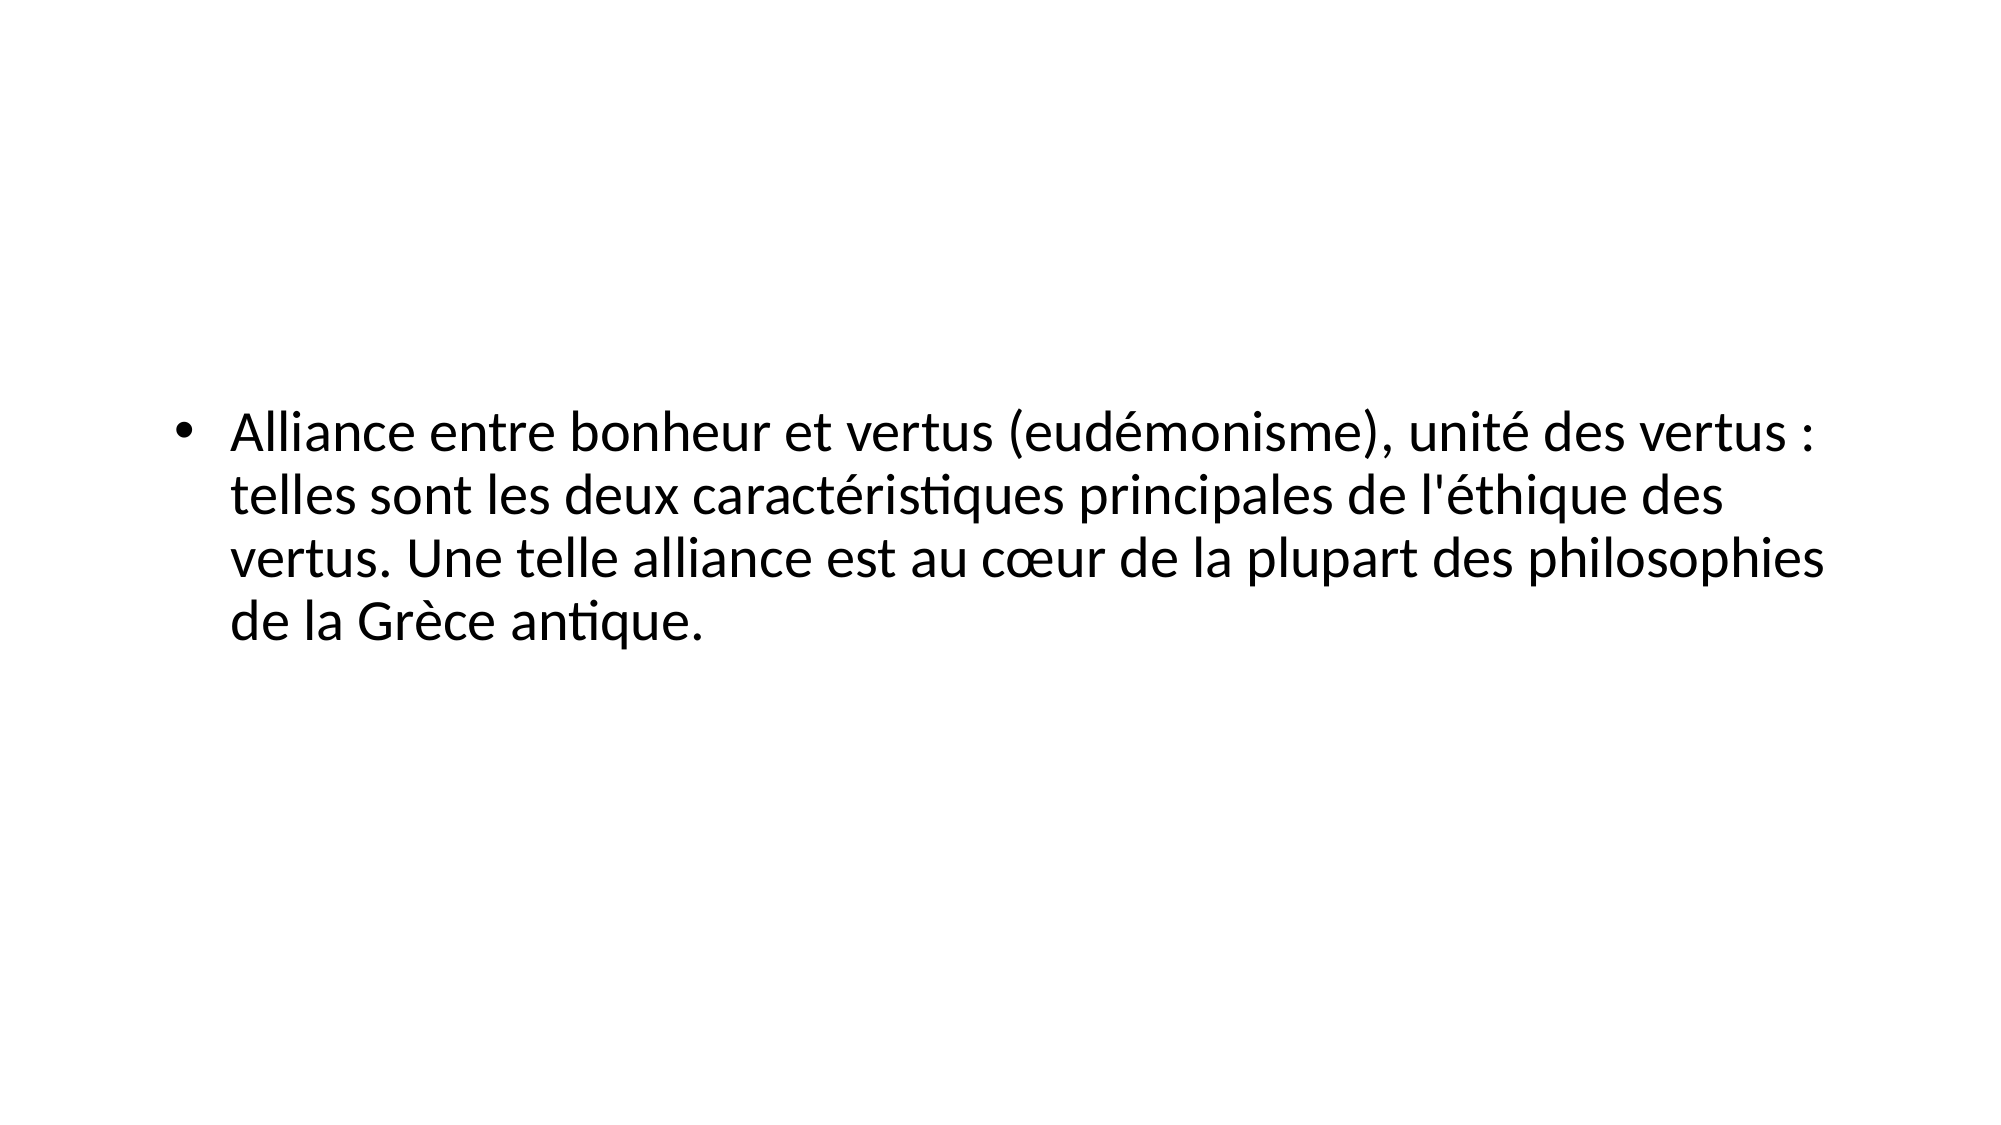

# Alliance entre bonheur et vertus (eudémonisme), unité des vertus : telles sont les deux caractéristiques principales de l'éthique des vertus. Une telle alliance est au cœur de la plupart des philosophies de la Grèce antique.